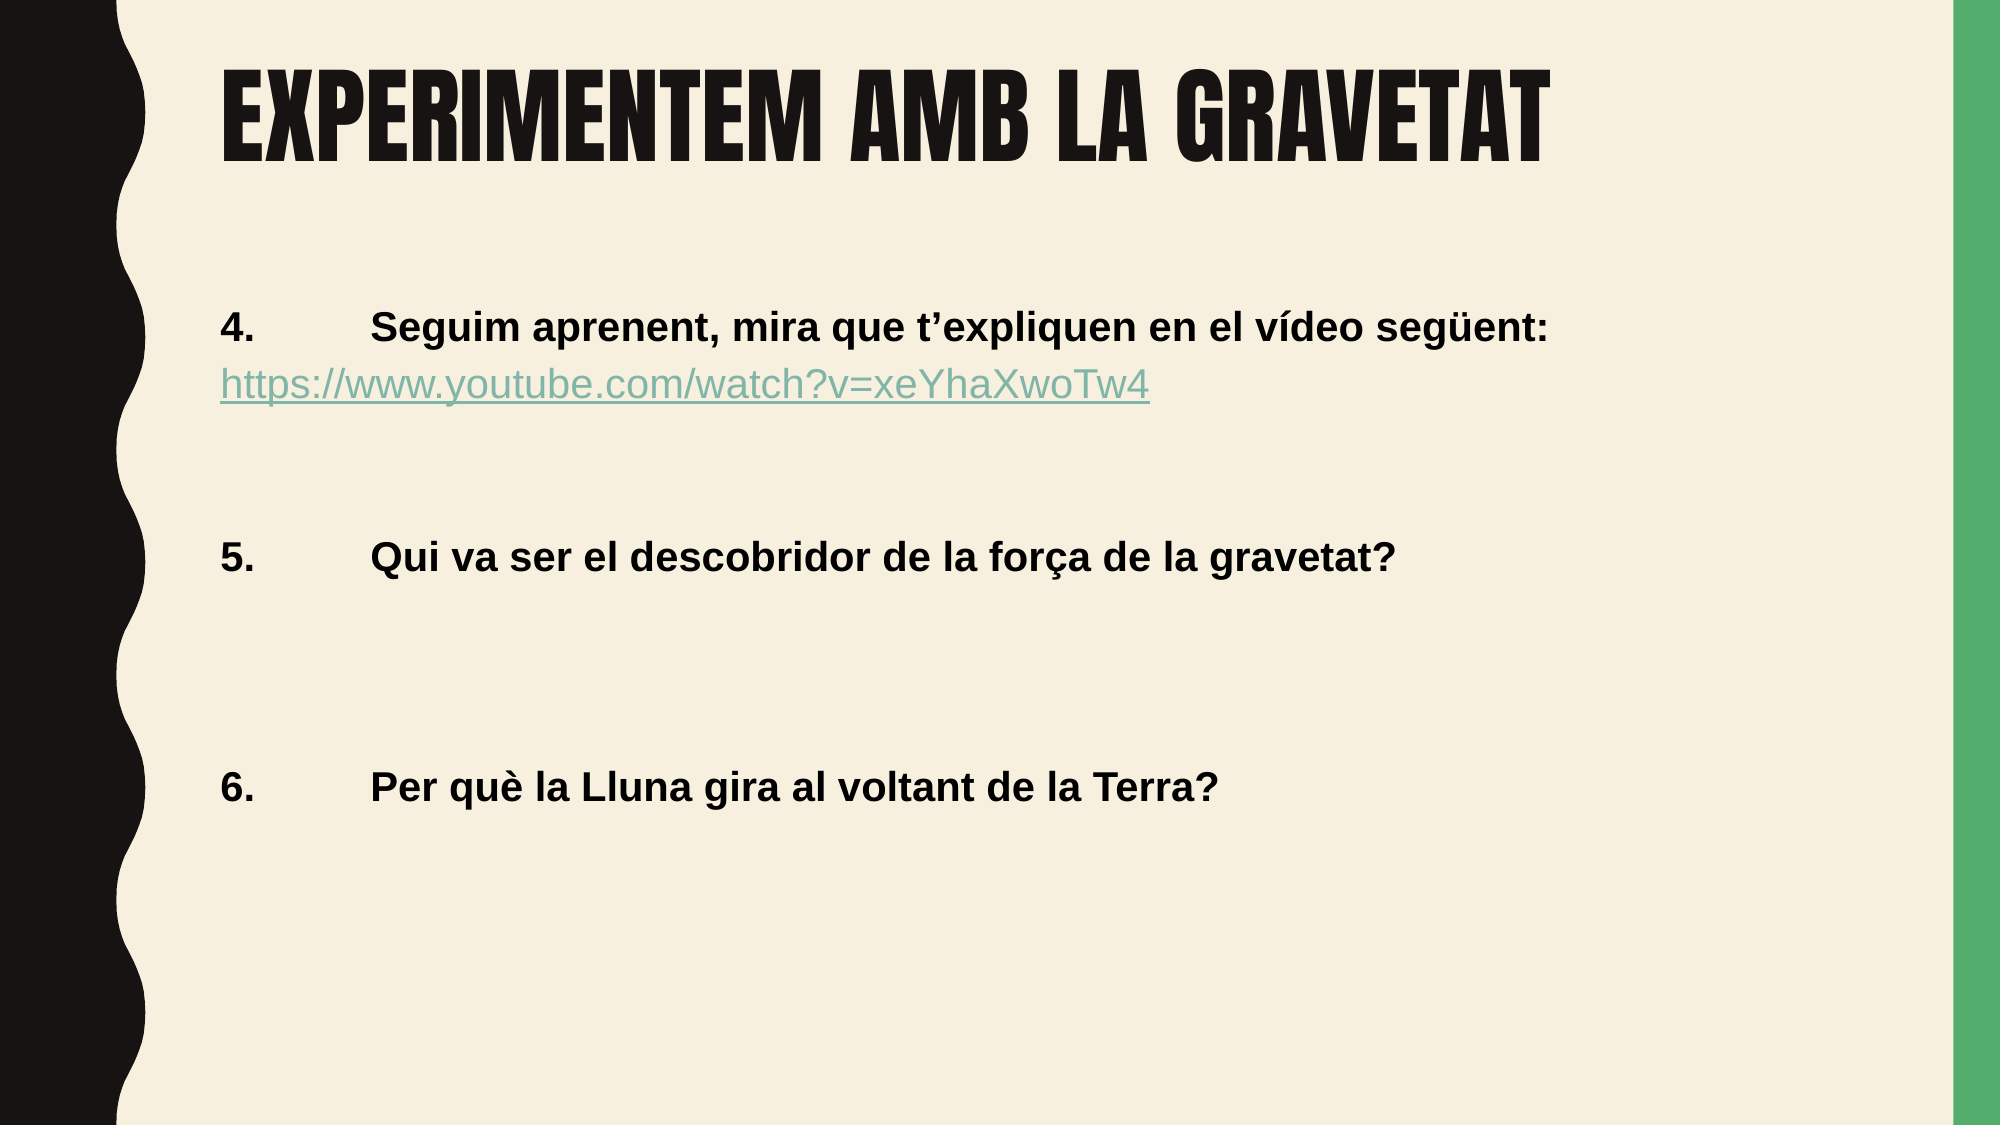

# EXPERIMENTEM AMB LA GRAVETAT
4.	Seguim aprenent, mira que t’expliquen en el vídeo següent:
https://www.youtube.com/watch?v=xeYhaXwoTw4

5.	Qui va ser el descobridor de la força de la gravetat?

6.	Per què la Lluna gira al voltant de la Terra?